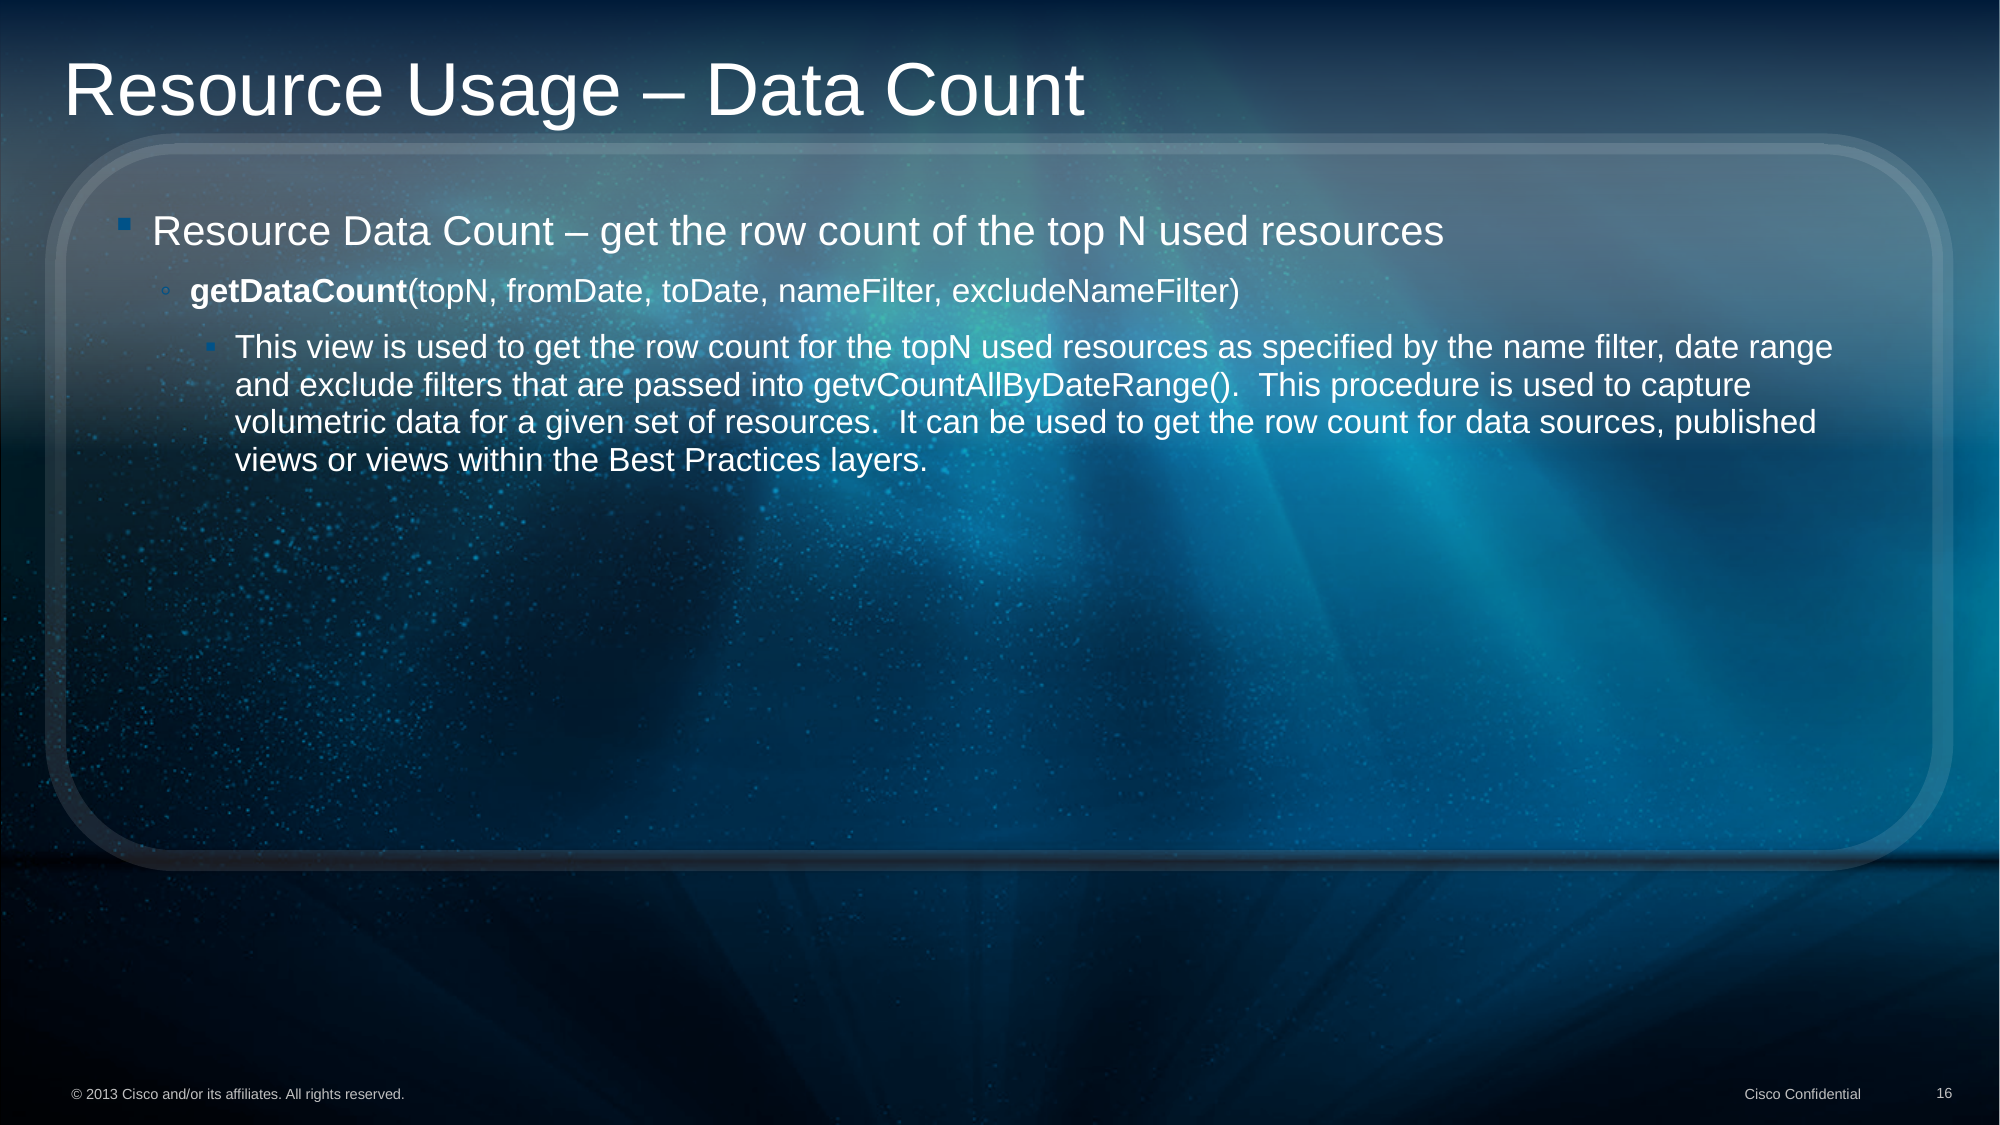

# Resource Usage – Data Count

Resource Data Count – get the row count of the top N used resources
getDataCount(topN, fromDate, toDate, nameFilter, excludeNameFilter)
This view is used to get the row count for the topN used resources as specified by the name filter, date range and exclude filters that are passed into getvCountAllByDateRange().  This procedure is used to capture volumetric data for a given set of resources.  It can be used to get the row count for data sources, published views or views within the Best Practices layers.